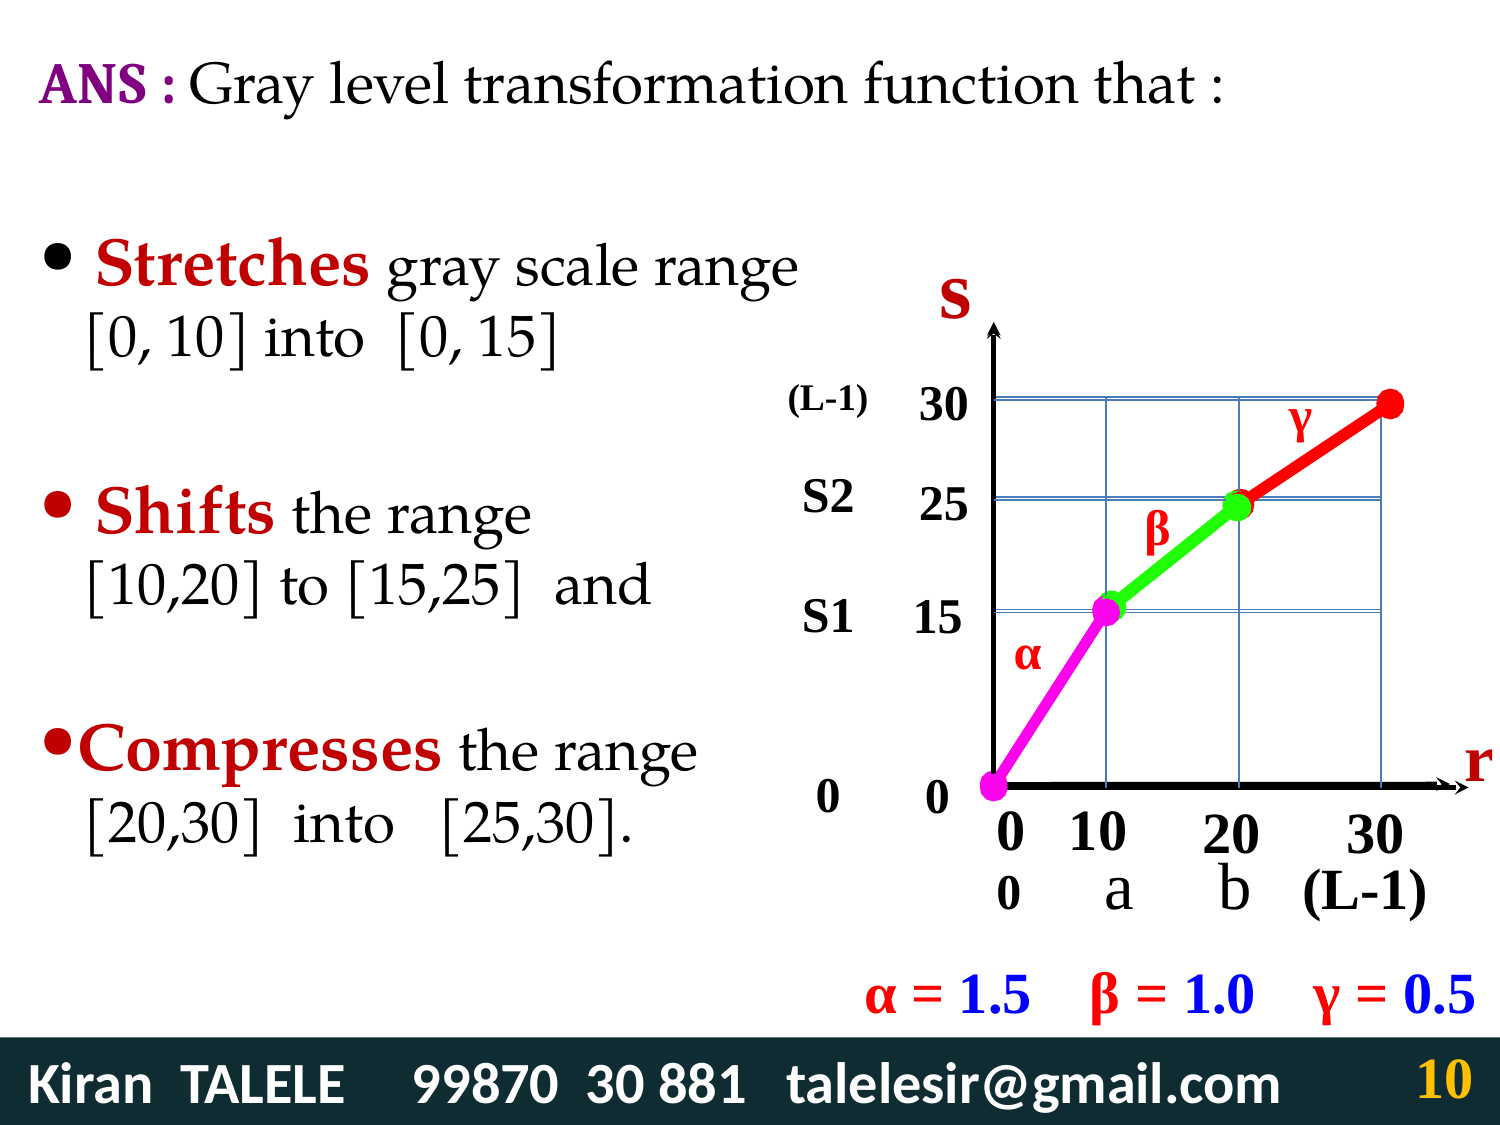

ANS : Gray level transformation function that :

 Stretches gray scale range
   [0, 10] into  [0, 15]
 s
(L-1)

S2

S1

0

0     a     b   (L-1)
30
γ

 Shifts the range
   [10,20] to [15,25]  and

25
β
15

0

α

Compresses the range
   [20,30]  into   [25,30].
r
0   10
20
30
α = 1.5    β = 1.0    γ = 0.5
10
 Kiran  TALELE     99870  30 881   talelesir@gmail.com